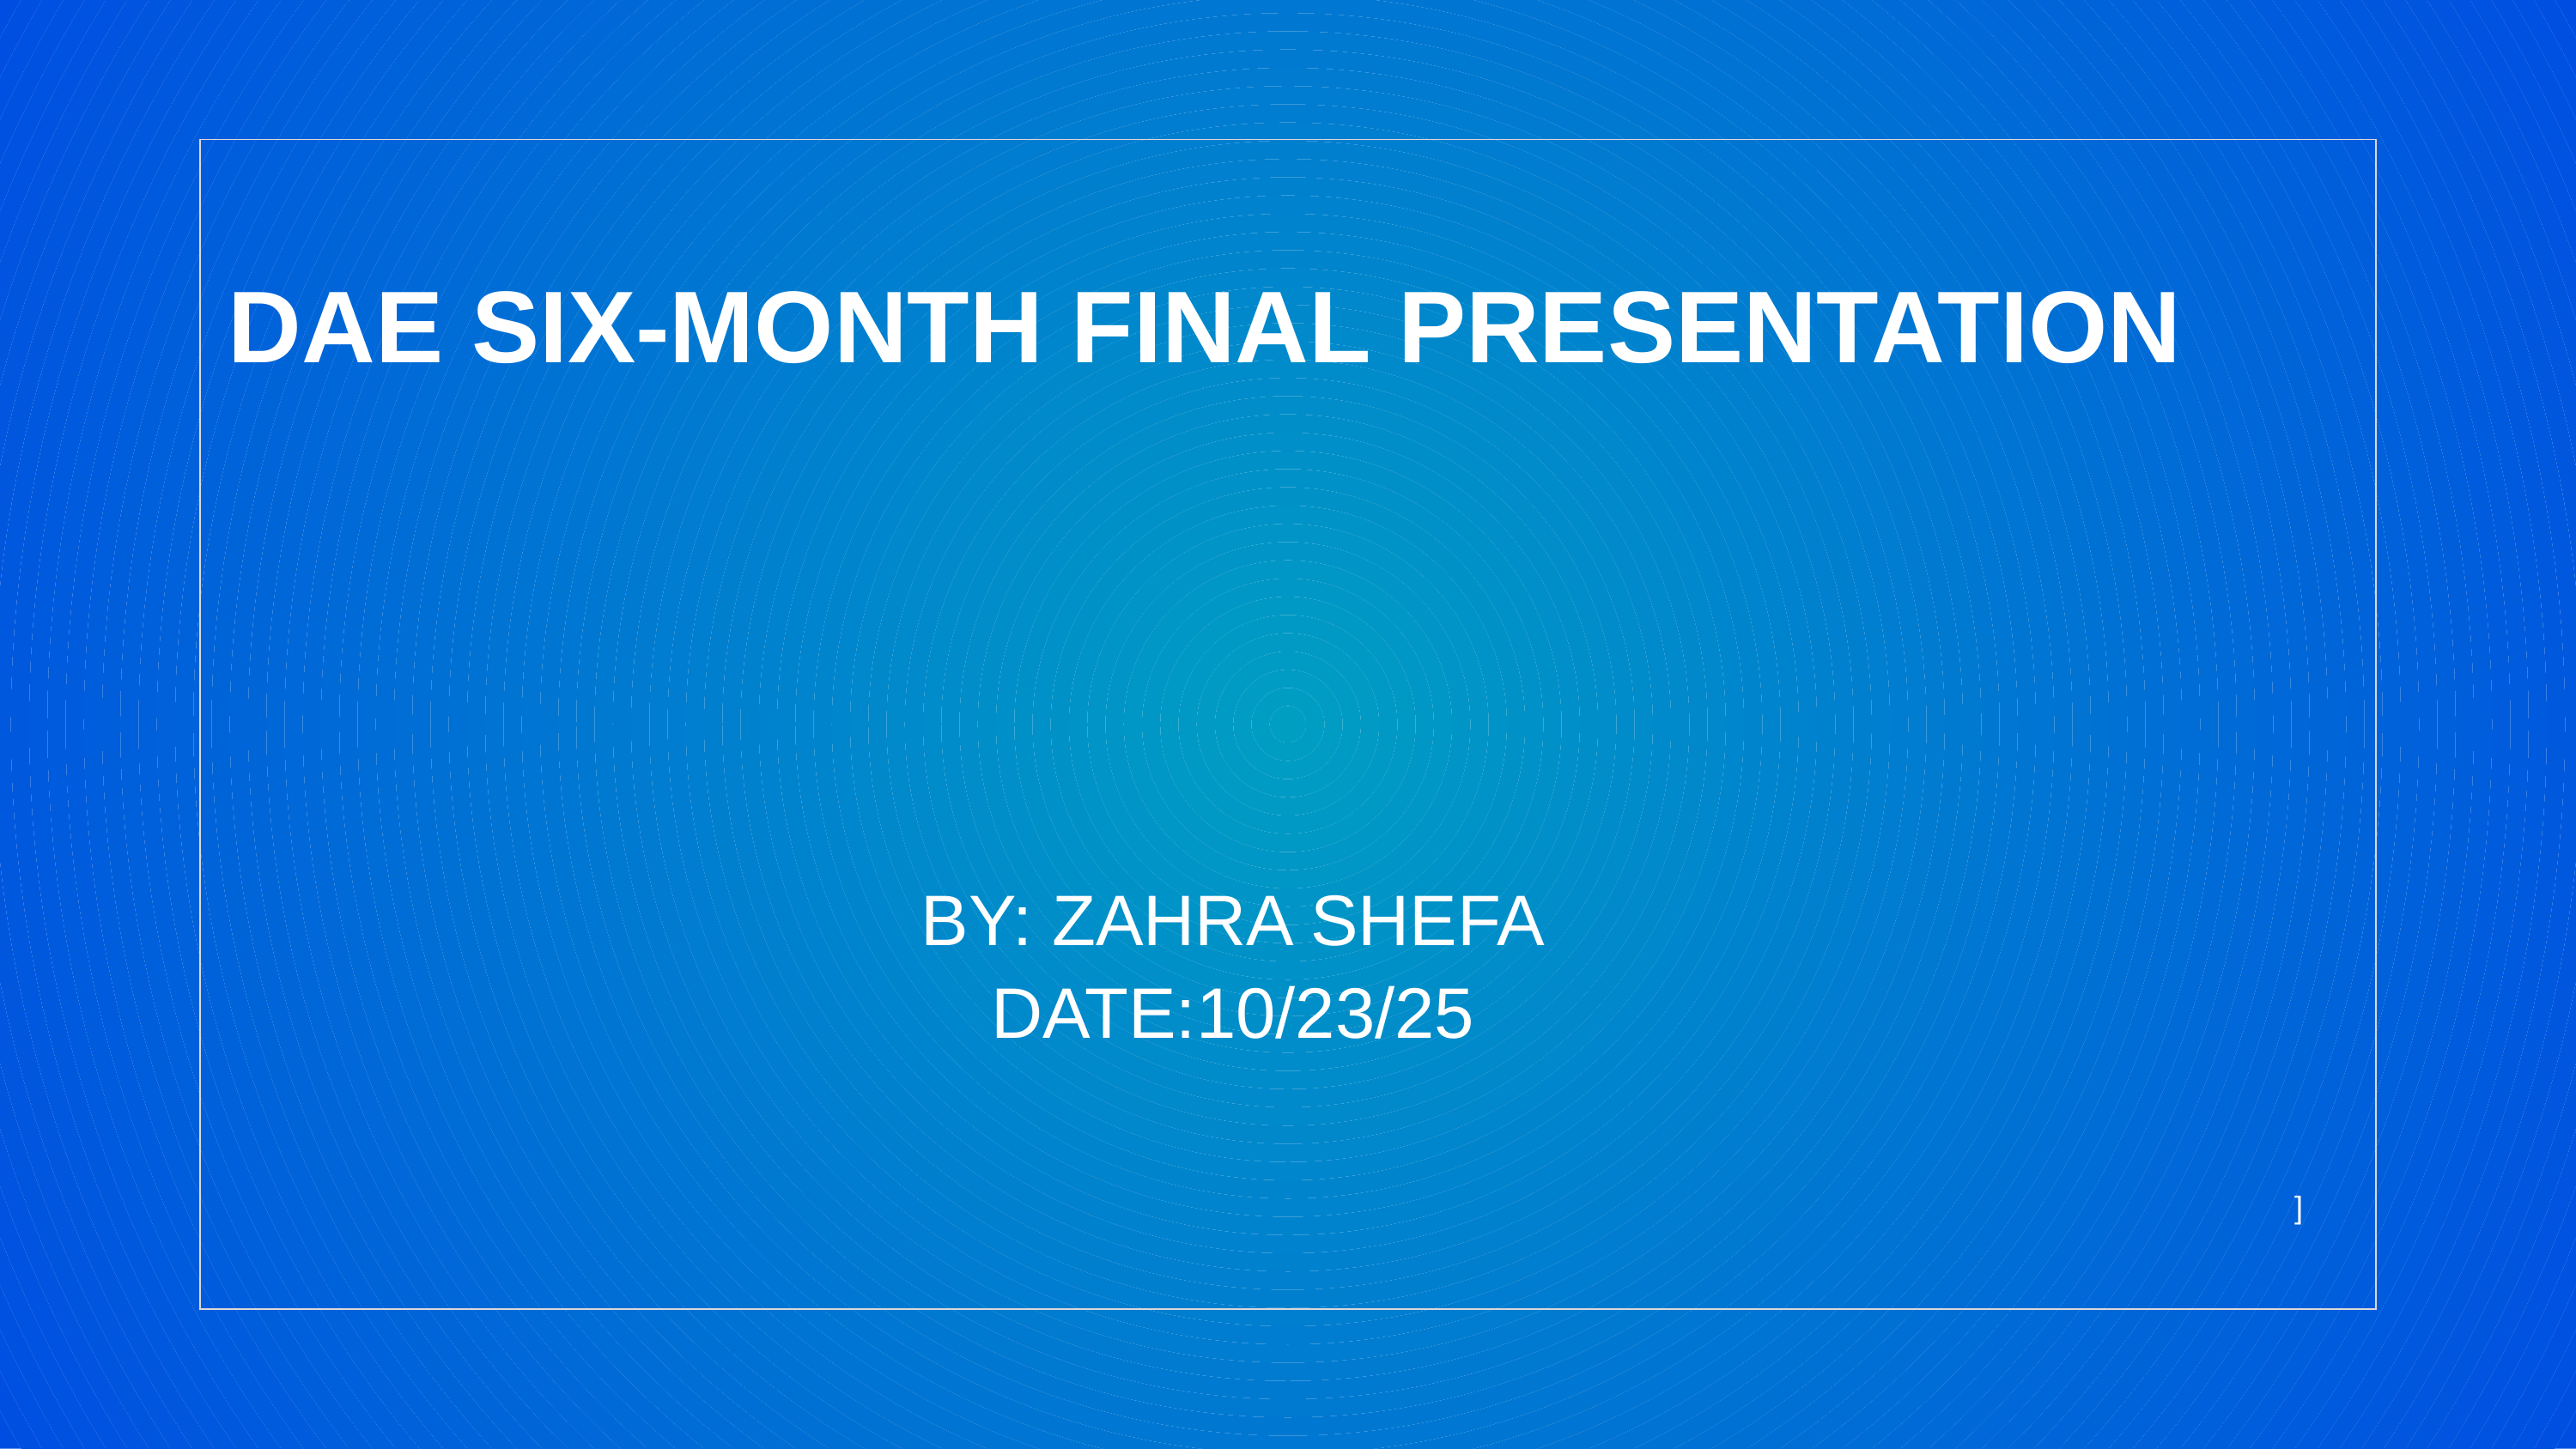

DAE SIX-MONTH FINAL PRESENTATION
BY: ZAHRA SHEFA
DATE:10/23/25
]